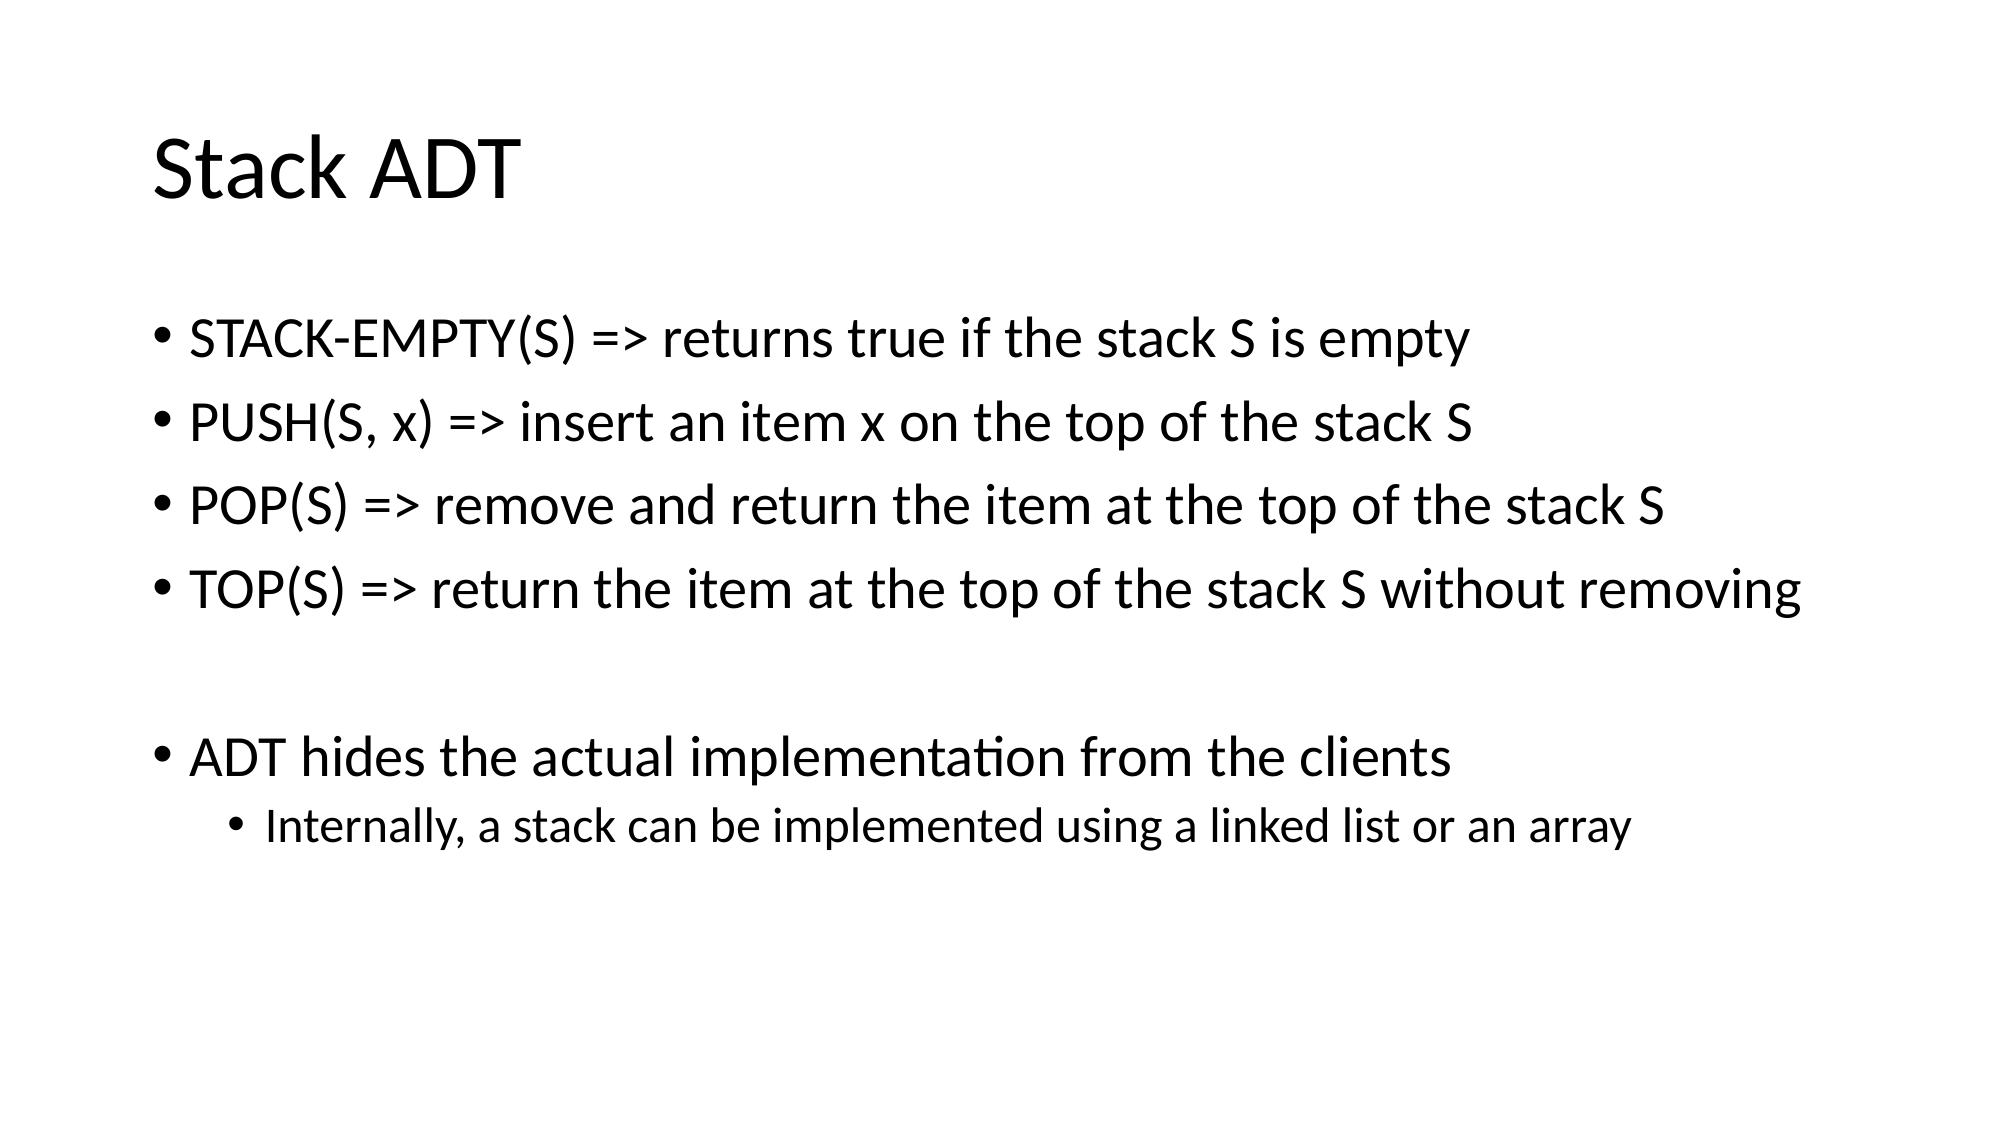

# Stack ADT
STACK-EMPTY(S) => returns true if the stack S is empty
PUSH(S, x) => insert an item x on the top of the stack S
POP(S) => remove and return the item at the top of the stack S
TOP(S) => return the item at the top of the stack S without removing

ADT hides the actual implementation from the clients
Internally, a stack can be implemented using a linked list or an array